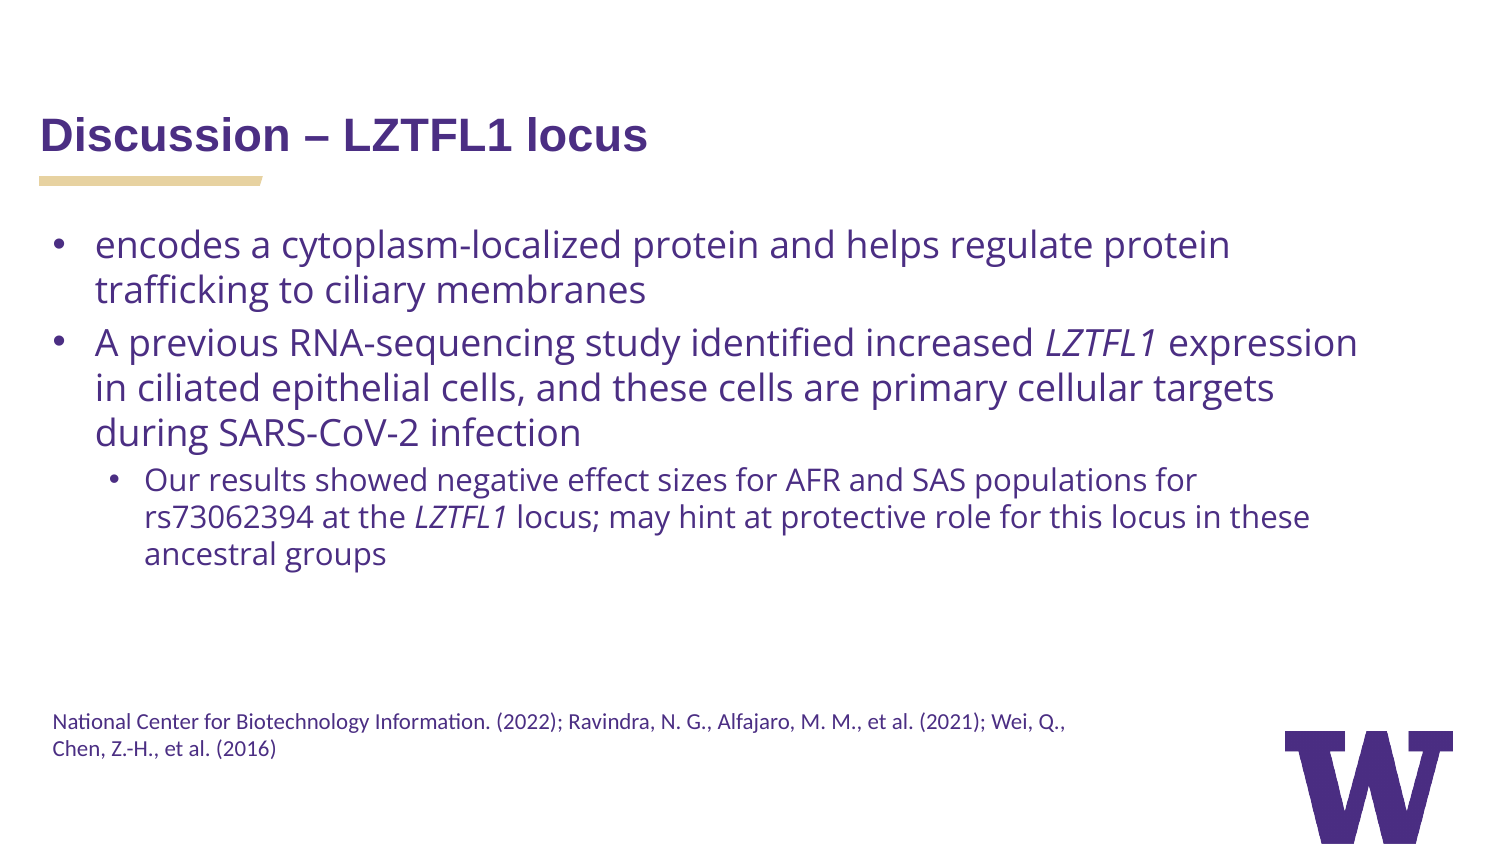

# Discussion – LZTFL1 locus
encodes a cytoplasm-localized protein and helps regulate protein trafficking to ciliary membranes
A previous RNA-sequencing study identified increased LZTFL1 expression in ciliated epithelial cells, and these cells are primary cellular targets during SARS-CoV-2 infection
Our results showed negative effect sizes for AFR and SAS populations for rs73062394 at the LZTFL1 locus; may hint at protective role for this locus in these ancestral groups
National Center for Biotechnology Information. (2022); Ravindra, N. G., Alfajaro, M. M., et al. (2021); Wei, Q., Chen, Z.-H., et al. (2016)